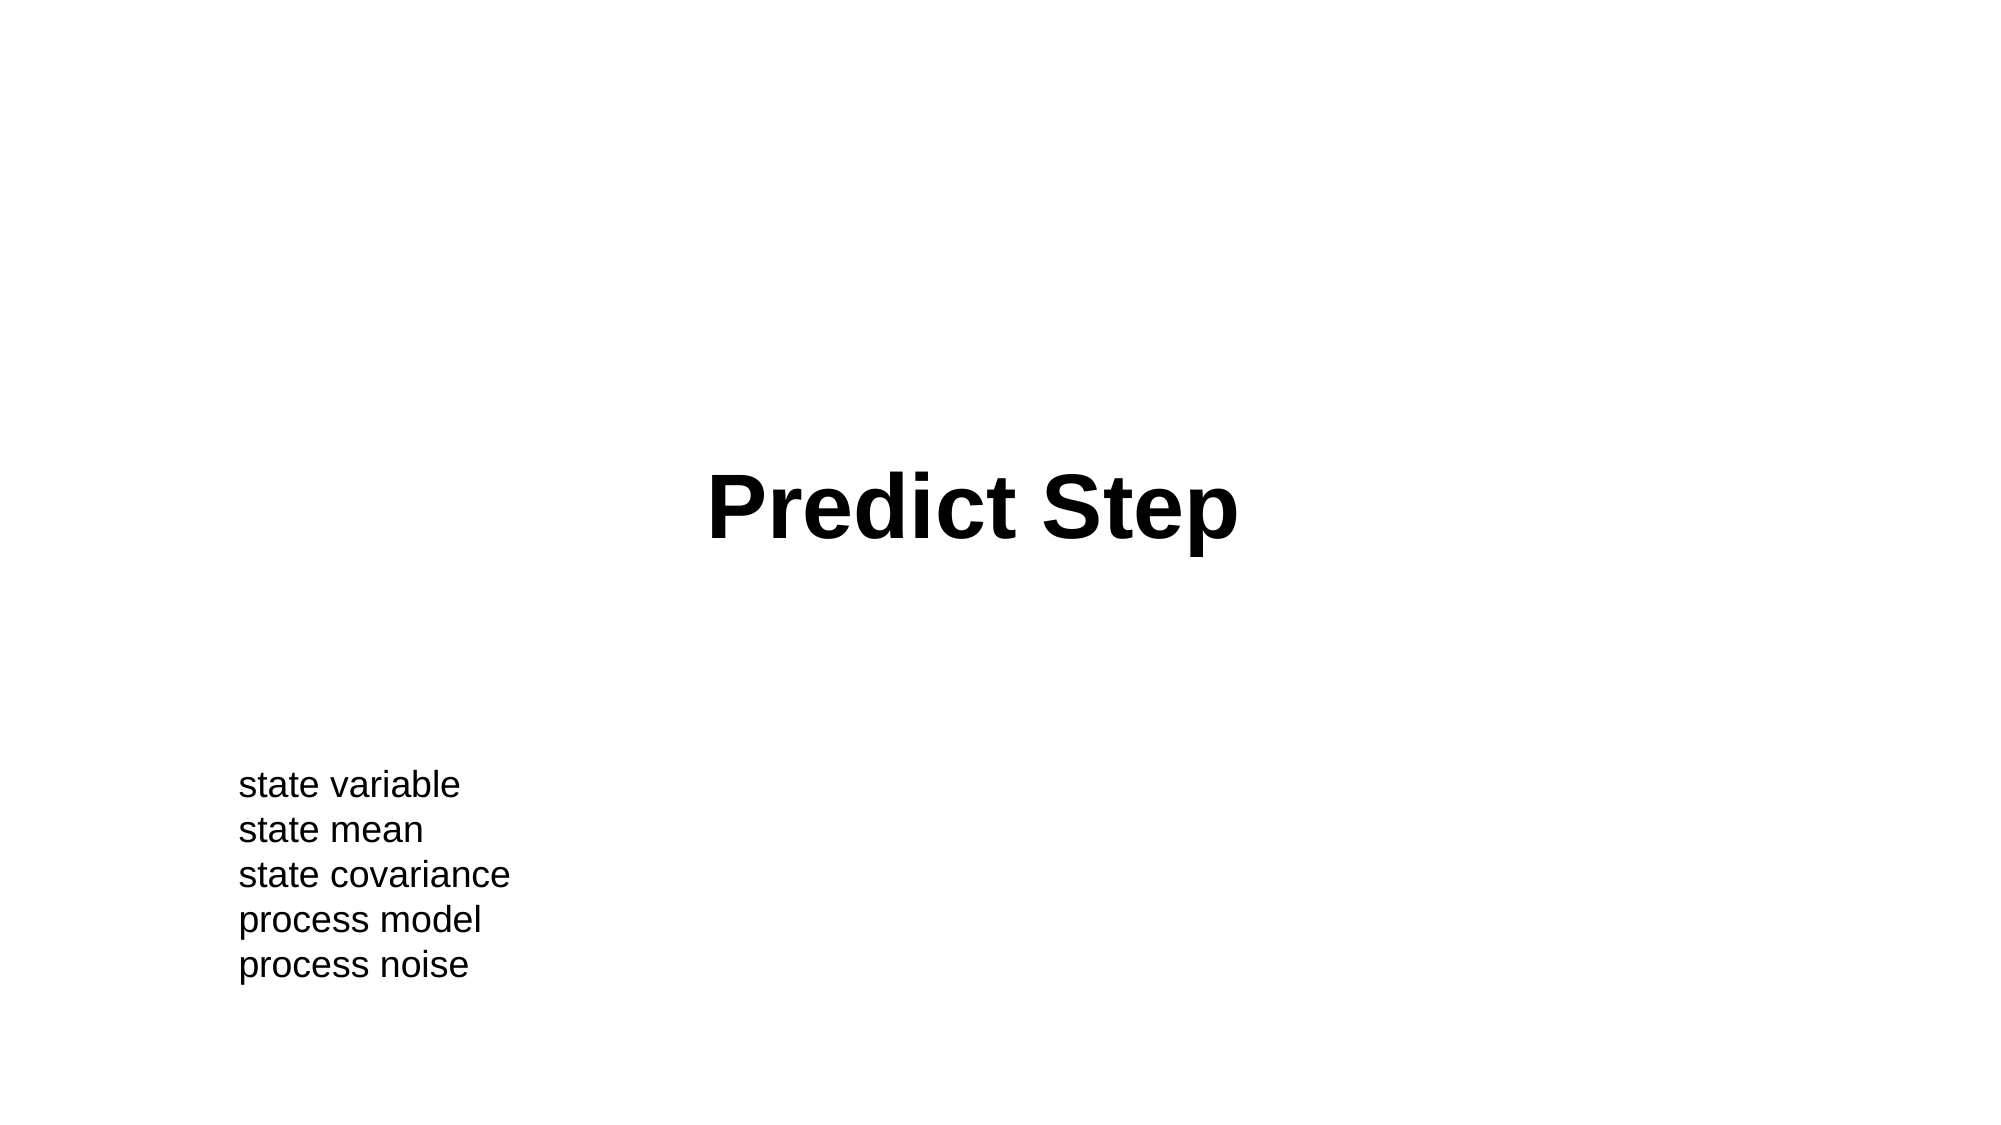

Predict Step
state variable
state mean
state covariance
process model
process noise